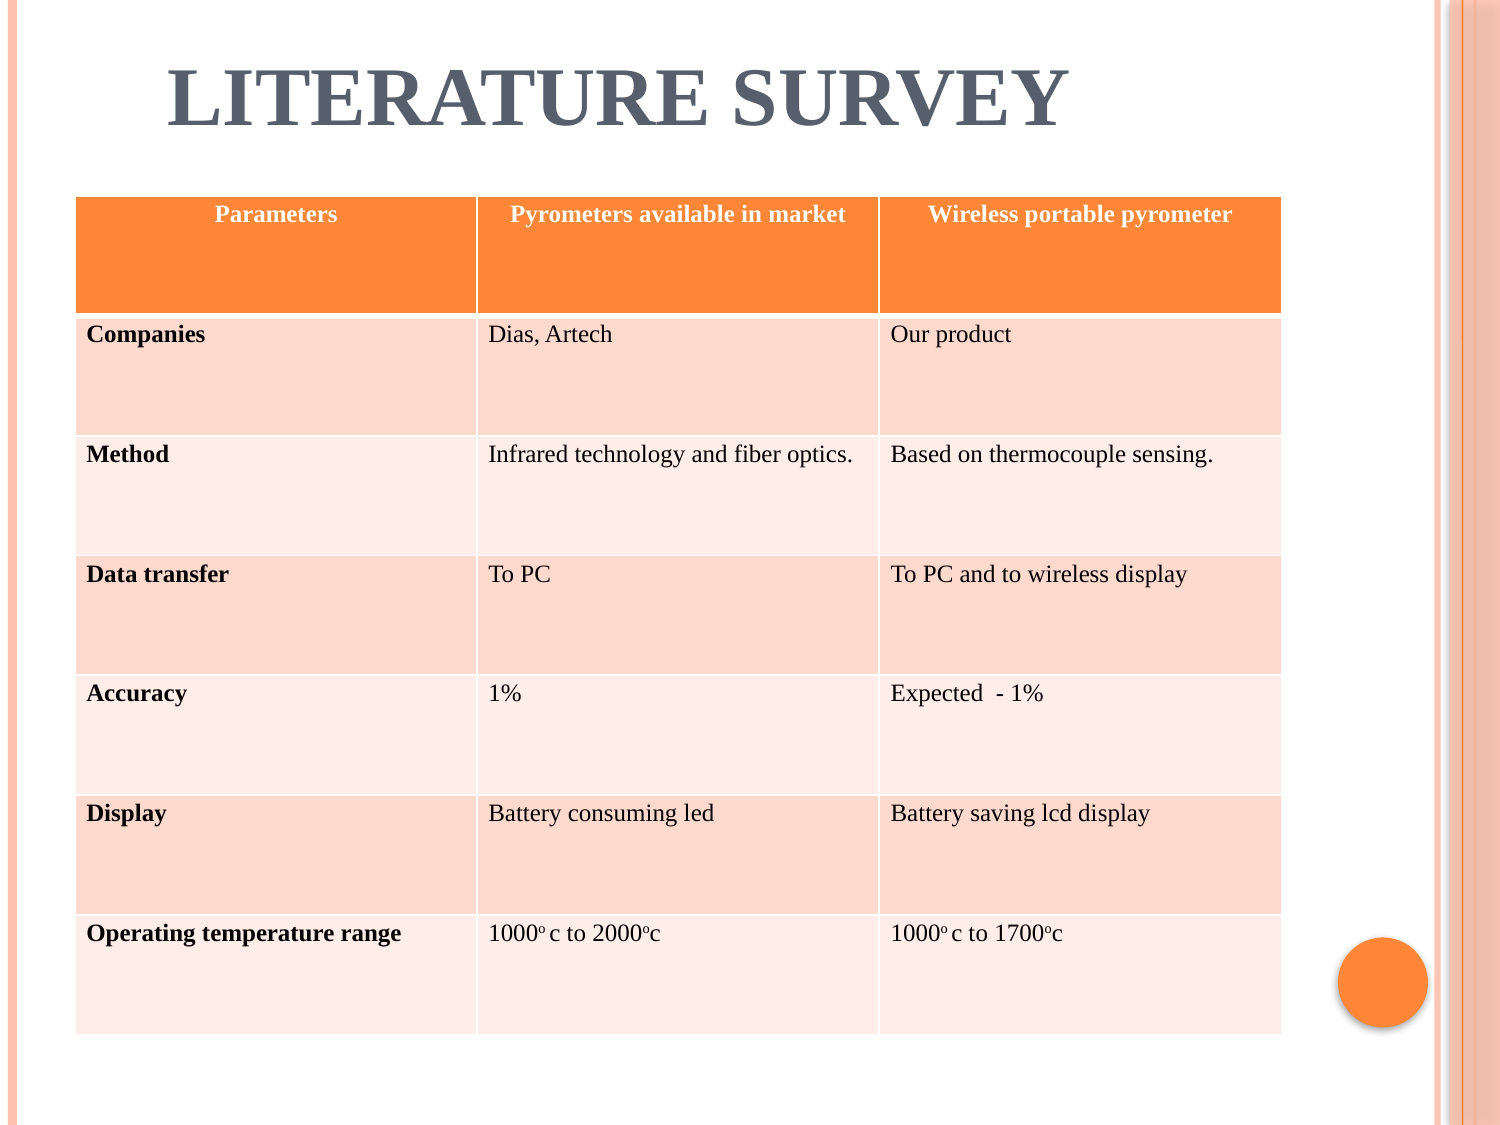

# LITERATURE SURVEY
| Parameters | Pyrometers available in market | Wireless portable pyrometer |
| --- | --- | --- |
| Companies | Dias, Artech | Our product |
| Method | Infrared technology and fiber optics. | Based on thermocouple sensing. |
| Data transfer | To PC | To PC and to wireless display |
| Accuracy | 1% | Expected - 1% |
| Display | Battery consuming led | Battery saving lcd display |
| Operating temperature range | 1000o c to 2000oc | 1000o c to 1700oc |